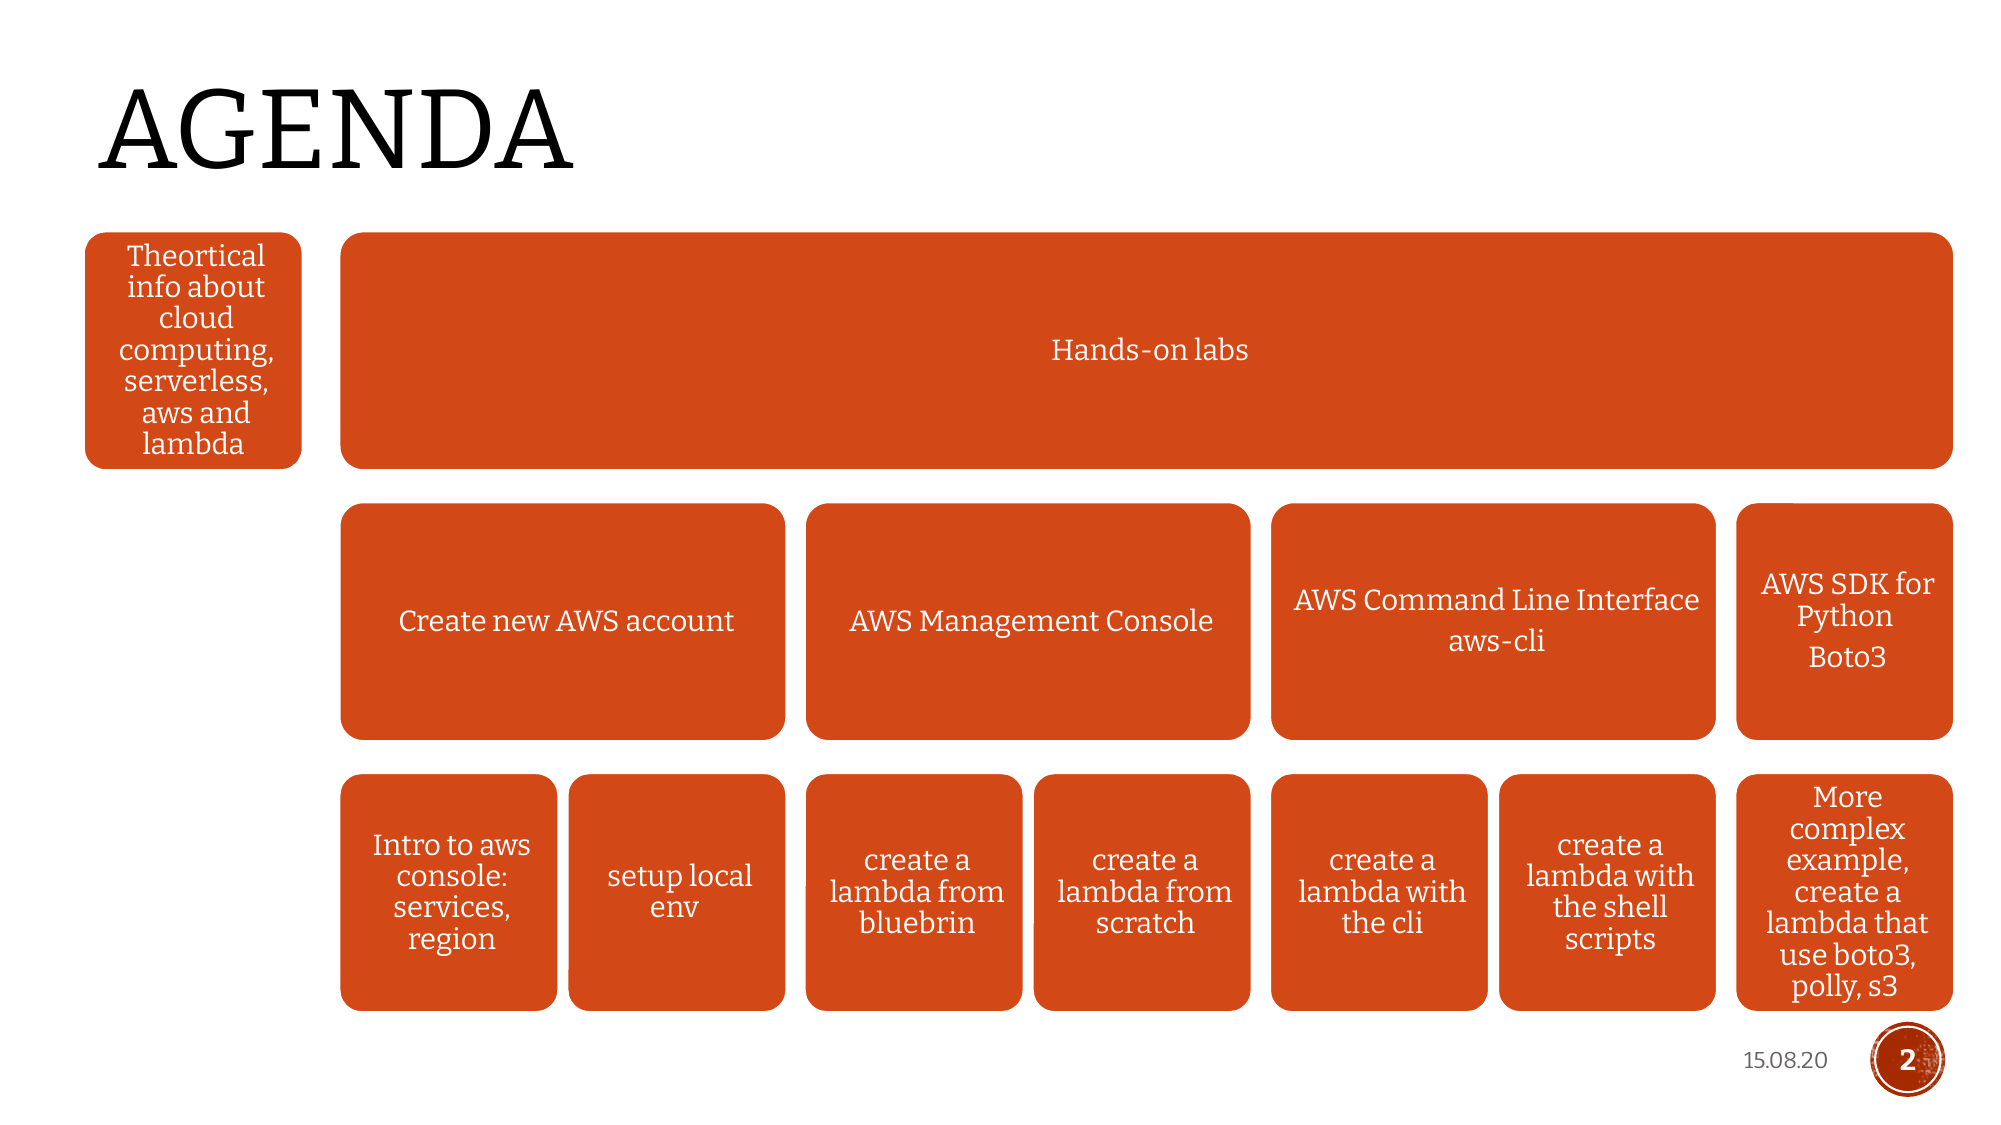

# Agenda
Theortical info about cloud computing, serverless, aws and lambda
Hands-on labs
Create new AWS account
Intro to aws console: services, region
setup local env
AWS Management Console
create a lambda from bluebrin
create a lambda from scratch
AWS Command Line Interface
aws-cli
create a lambda with the cli
create a lambda with the shell scripts
AWS SDK for Python
Boto3
More complex example, create a lambda that use boto3, polly, s3
15.08.20
2